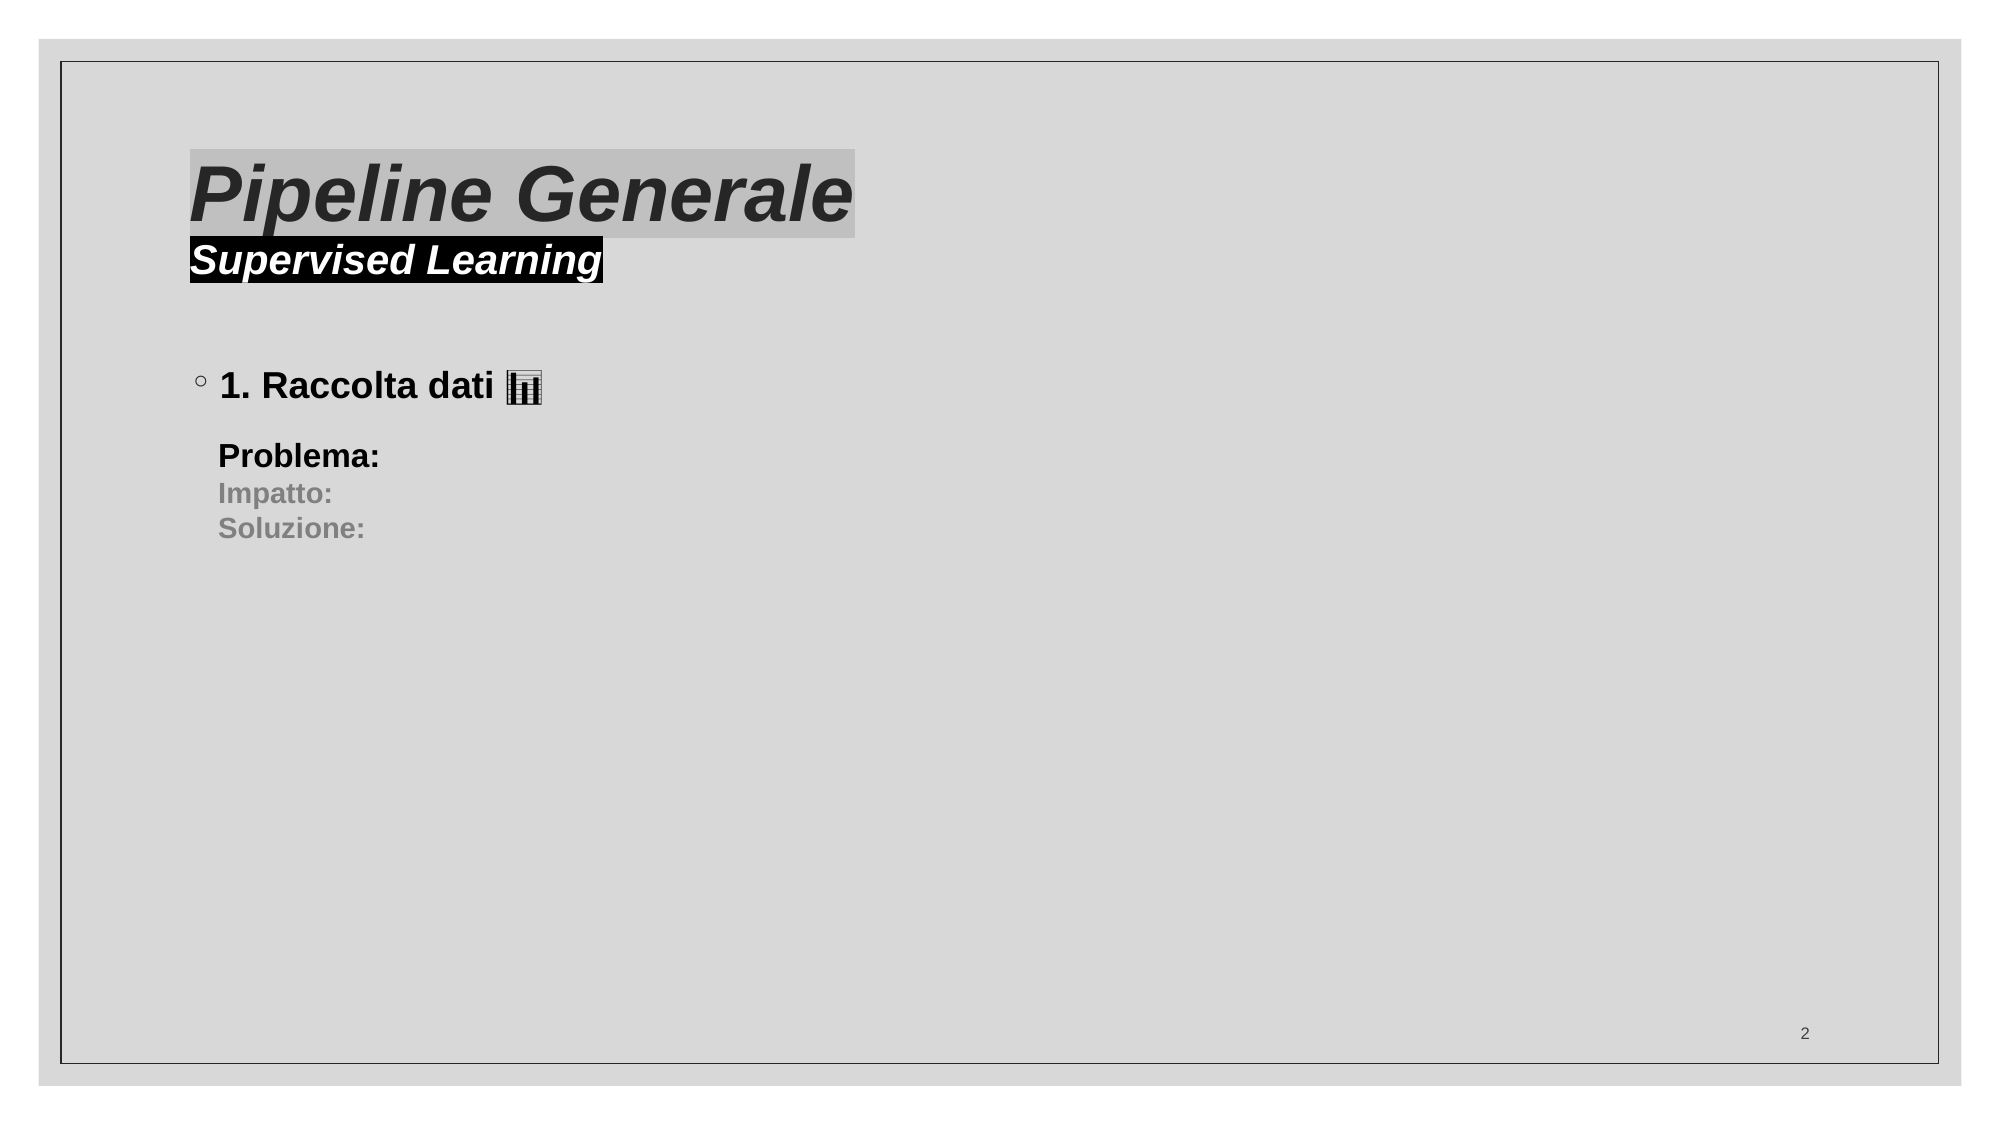

# Pipeline Generale Supervised Learning
1. Raccolta dati 📊

Problema:
Impatto:
Soluzione:
2